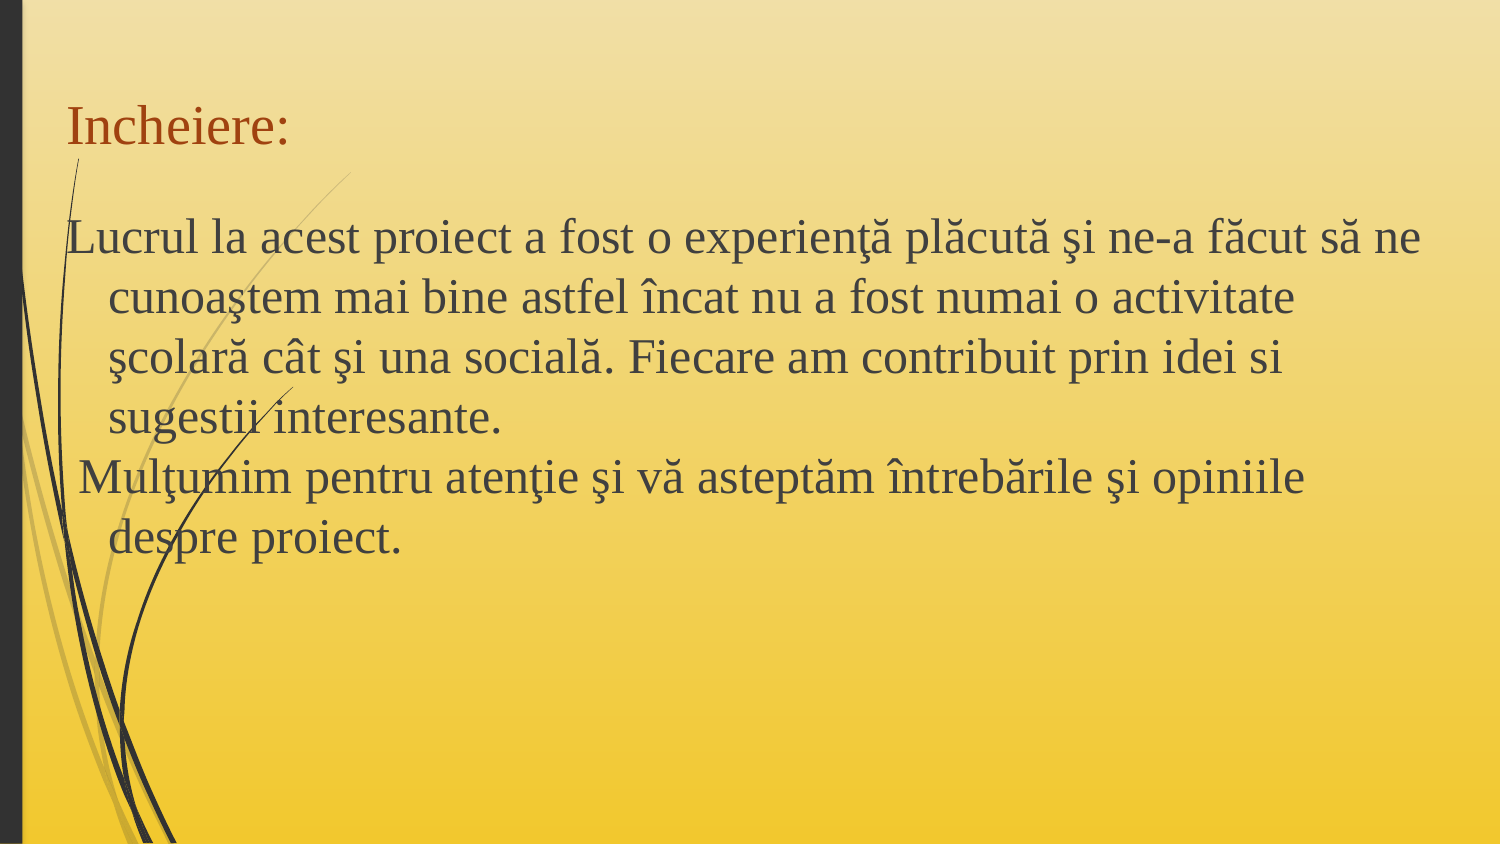

# Incheiere:
Lucrul la acest proiect a fost o experienţă plăcută şi ne-a făcut să ne cunoaştem mai bine astfel încat nu a fost numai o activitate şcolară cât şi una socială. Fiecare am contribuit prin idei si sugestii interesante.
 Mulţumim pentru atenţie şi vă asteptăm întrebările şi opiniile despre proiect.